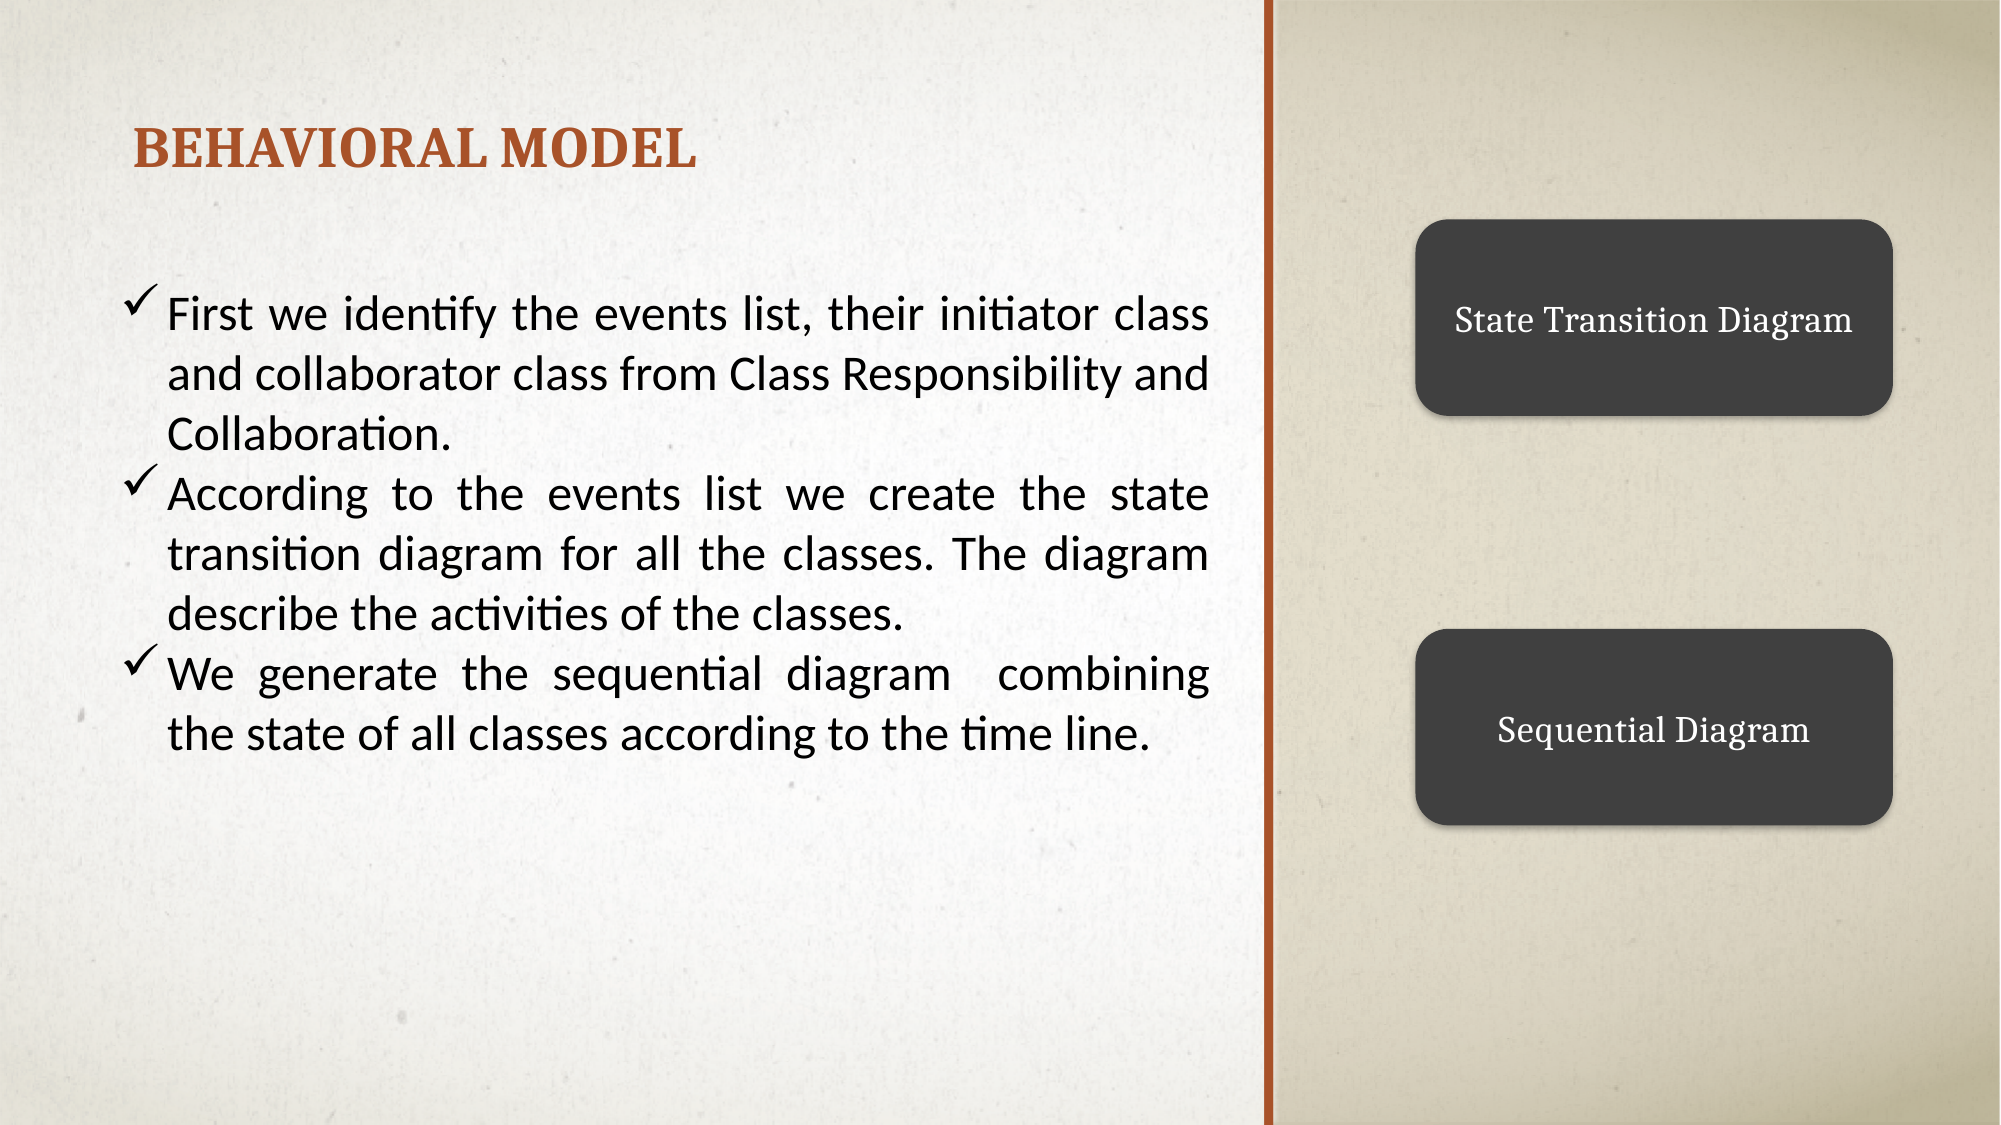

# Behavioral model
State Transition Diagram
First we identify the events list, their initiator class and collaborator class from Class Responsibility and Collaboration.
According to the events list we create the state transition diagram for all the classes. The diagram describe the activities of the classes.
We generate the sequential diagram  combining the state of all classes according to the time line.
Sequential Diagram